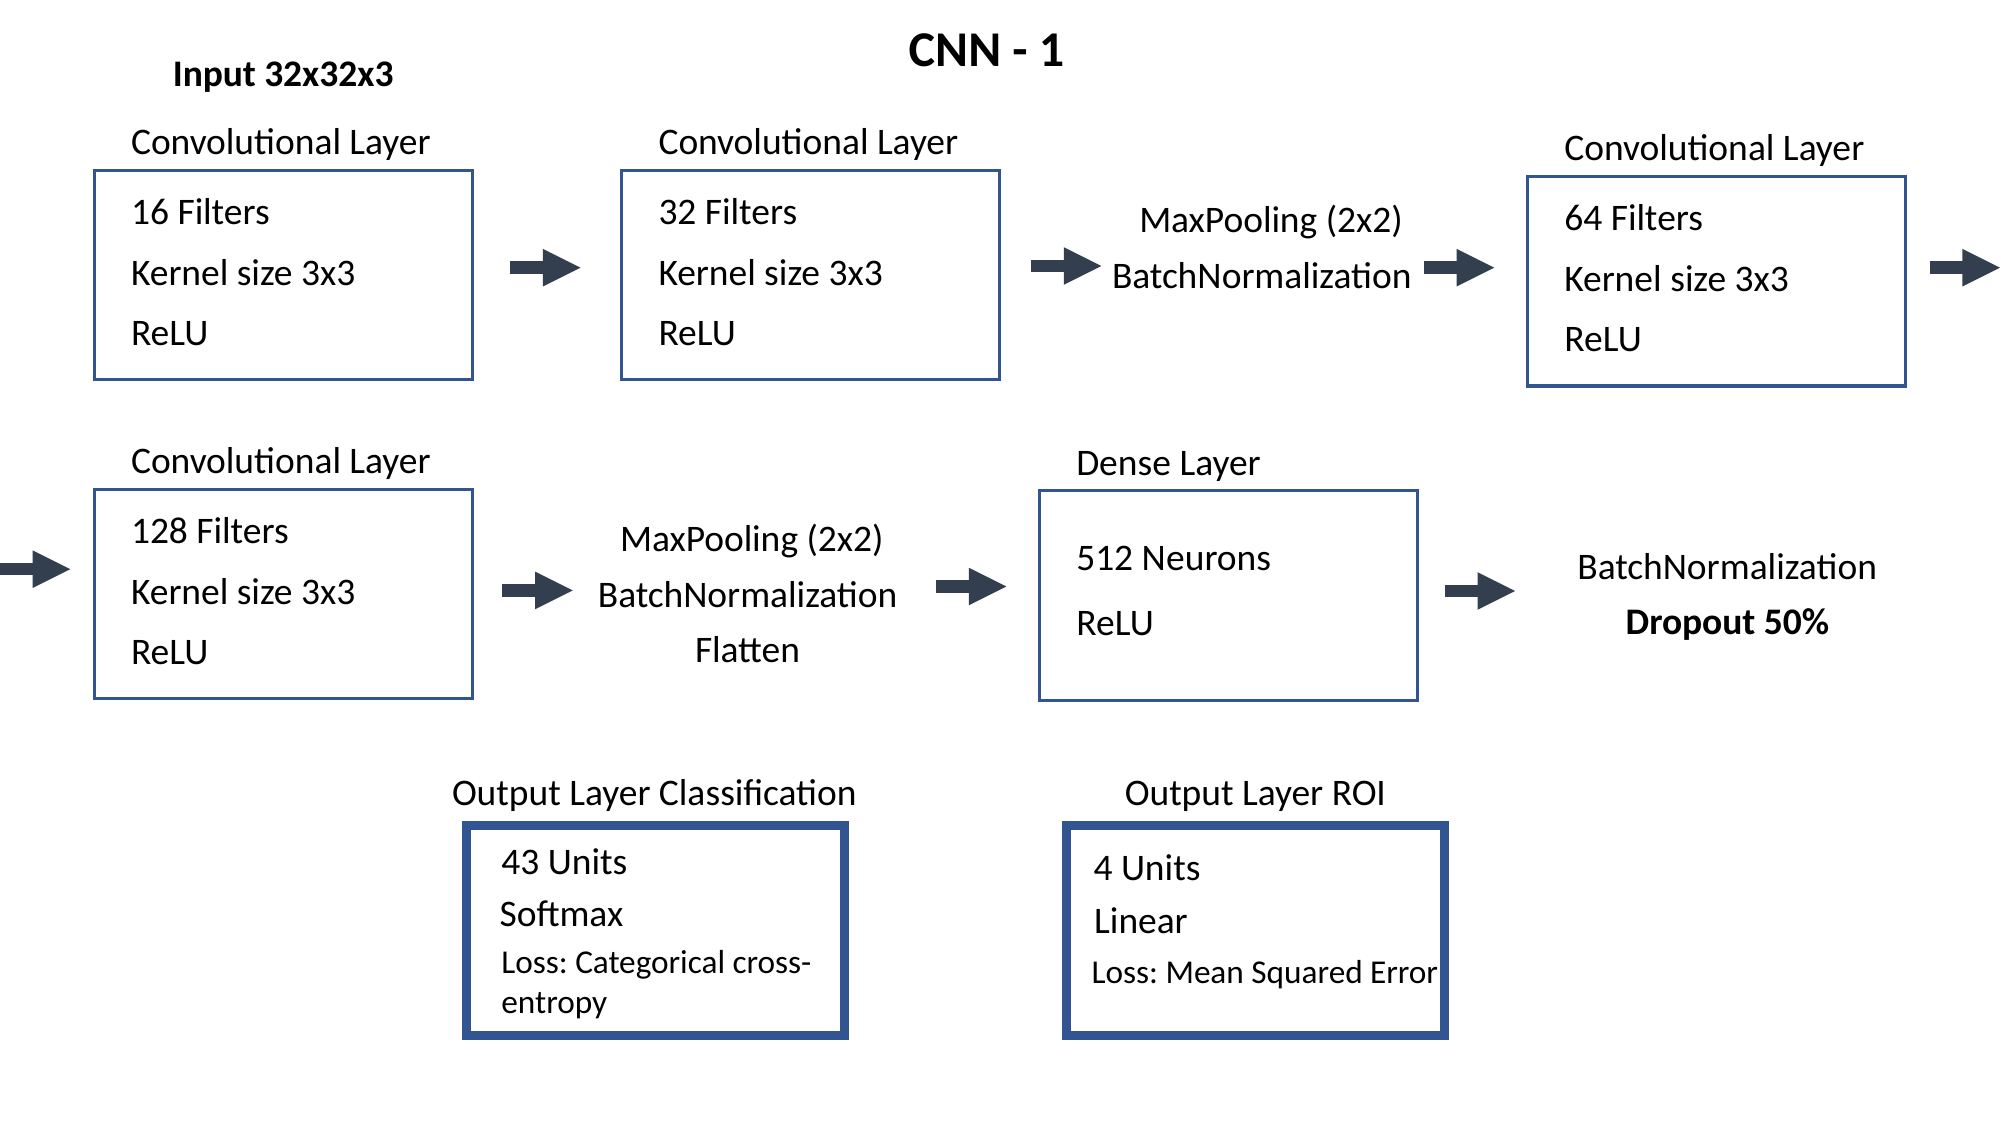

CNN - 1
Input 32x32x3
Convolutional Layer

16 Filters
Kernel size 3x3
ReLU
Convolutional Layer

32 Filters
Kernel size 3x3
ReLU
Convolutional Layer

64 Filters
Kernel size 3x3
ReLU
MaxPooling (2x2)
BatchNormalization
Convolutional Layer

128 Filters
Kernel size 3x3
ReLU
Dense Layer

512 Neurons
ReLU
MaxPooling (2x2)
BatchNormalization
Flatten
BatchNormalization
Dropout 50%
Output Layer Classification

43 Units
Softmax
Output Layer ROI

4 Units
Linear
Loss: Categorical cross-entropy
Loss: Mean Squared Error